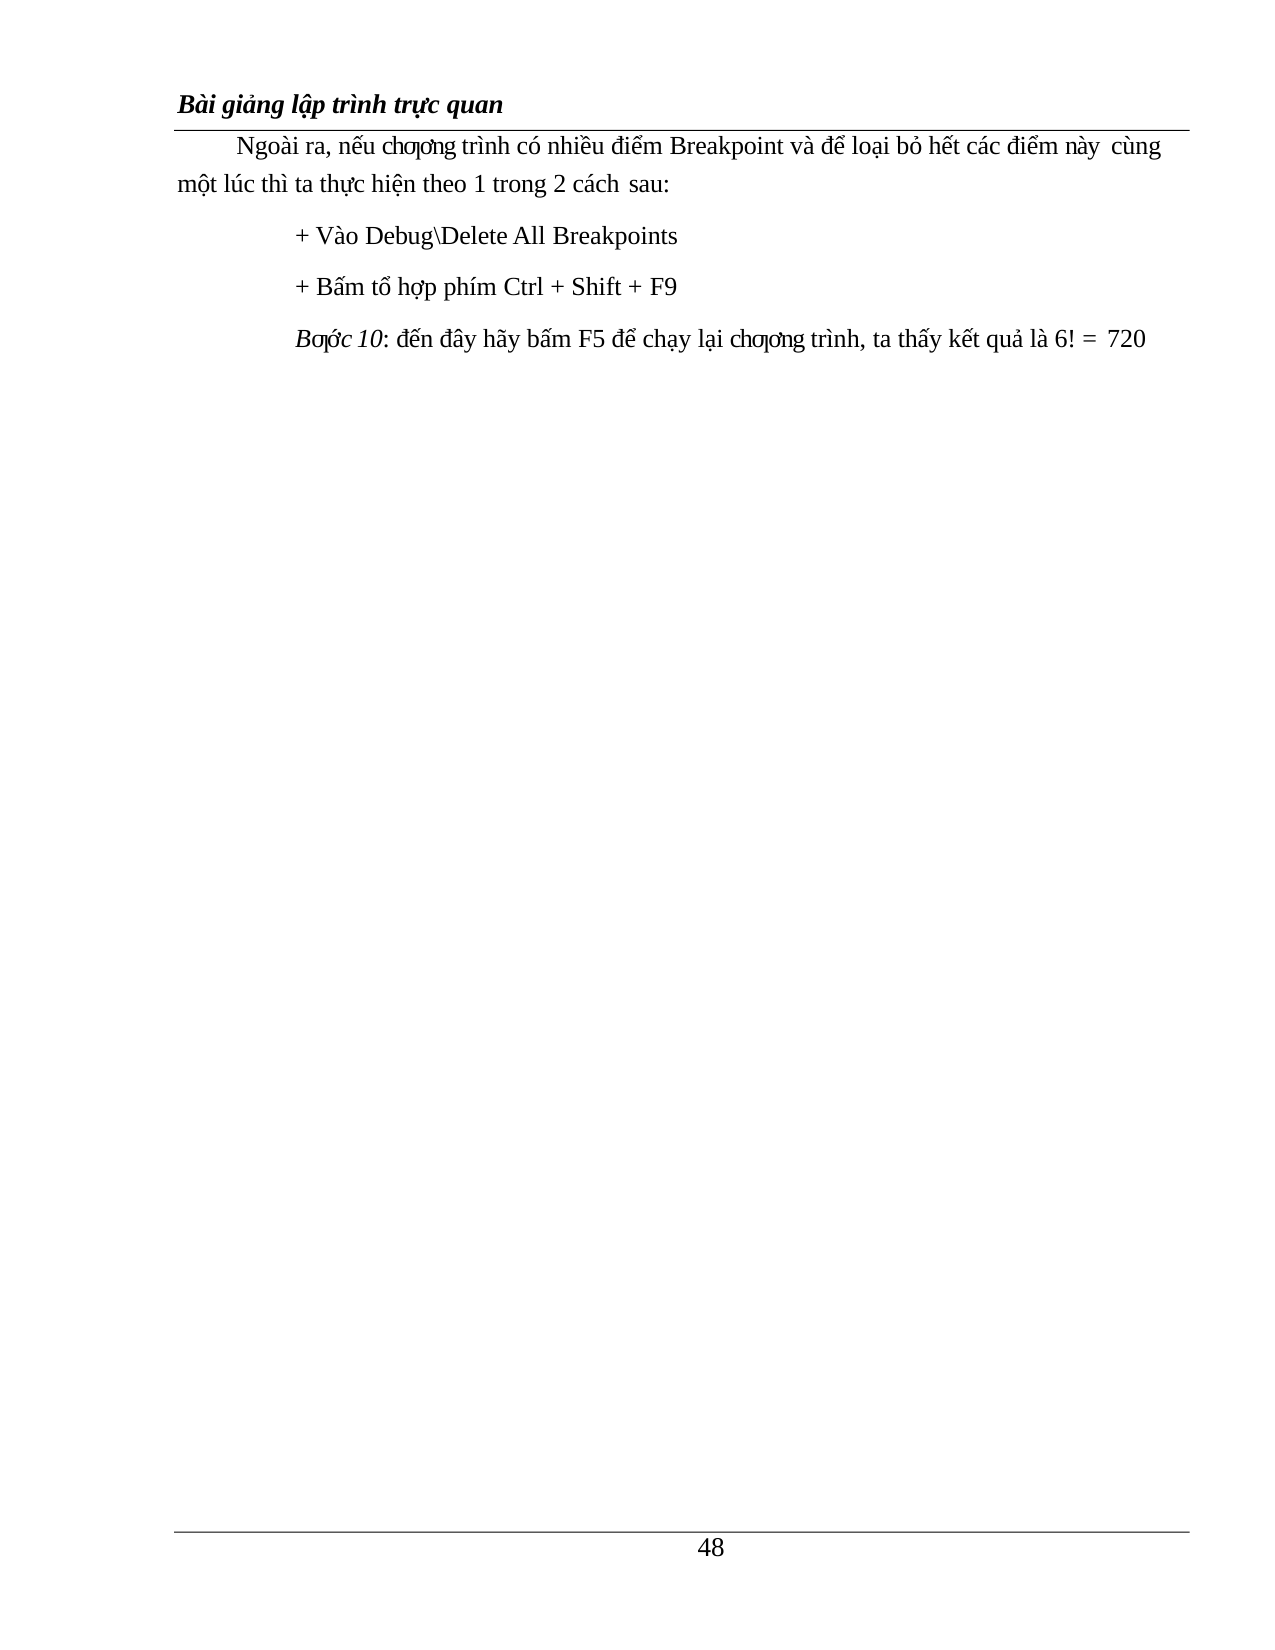

Bài giảng lập trình trực quan
Ngoài ra, nếu chƣơng trình có nhiều điểm Breakpoint và để loại bỏ hết các điểm này  cùng một lúc thì ta thực hiện theo 1 trong 2 cách sau:
+ Vào Debug\Delete All Breakpoints
+ Bấm tổ hợp phím Ctrl + Shift + F9
Bƣớc 10: đến đây hãy bấm F5 để chạy lại chƣơng trình, ta thấy kết quả là 6! = 720
48